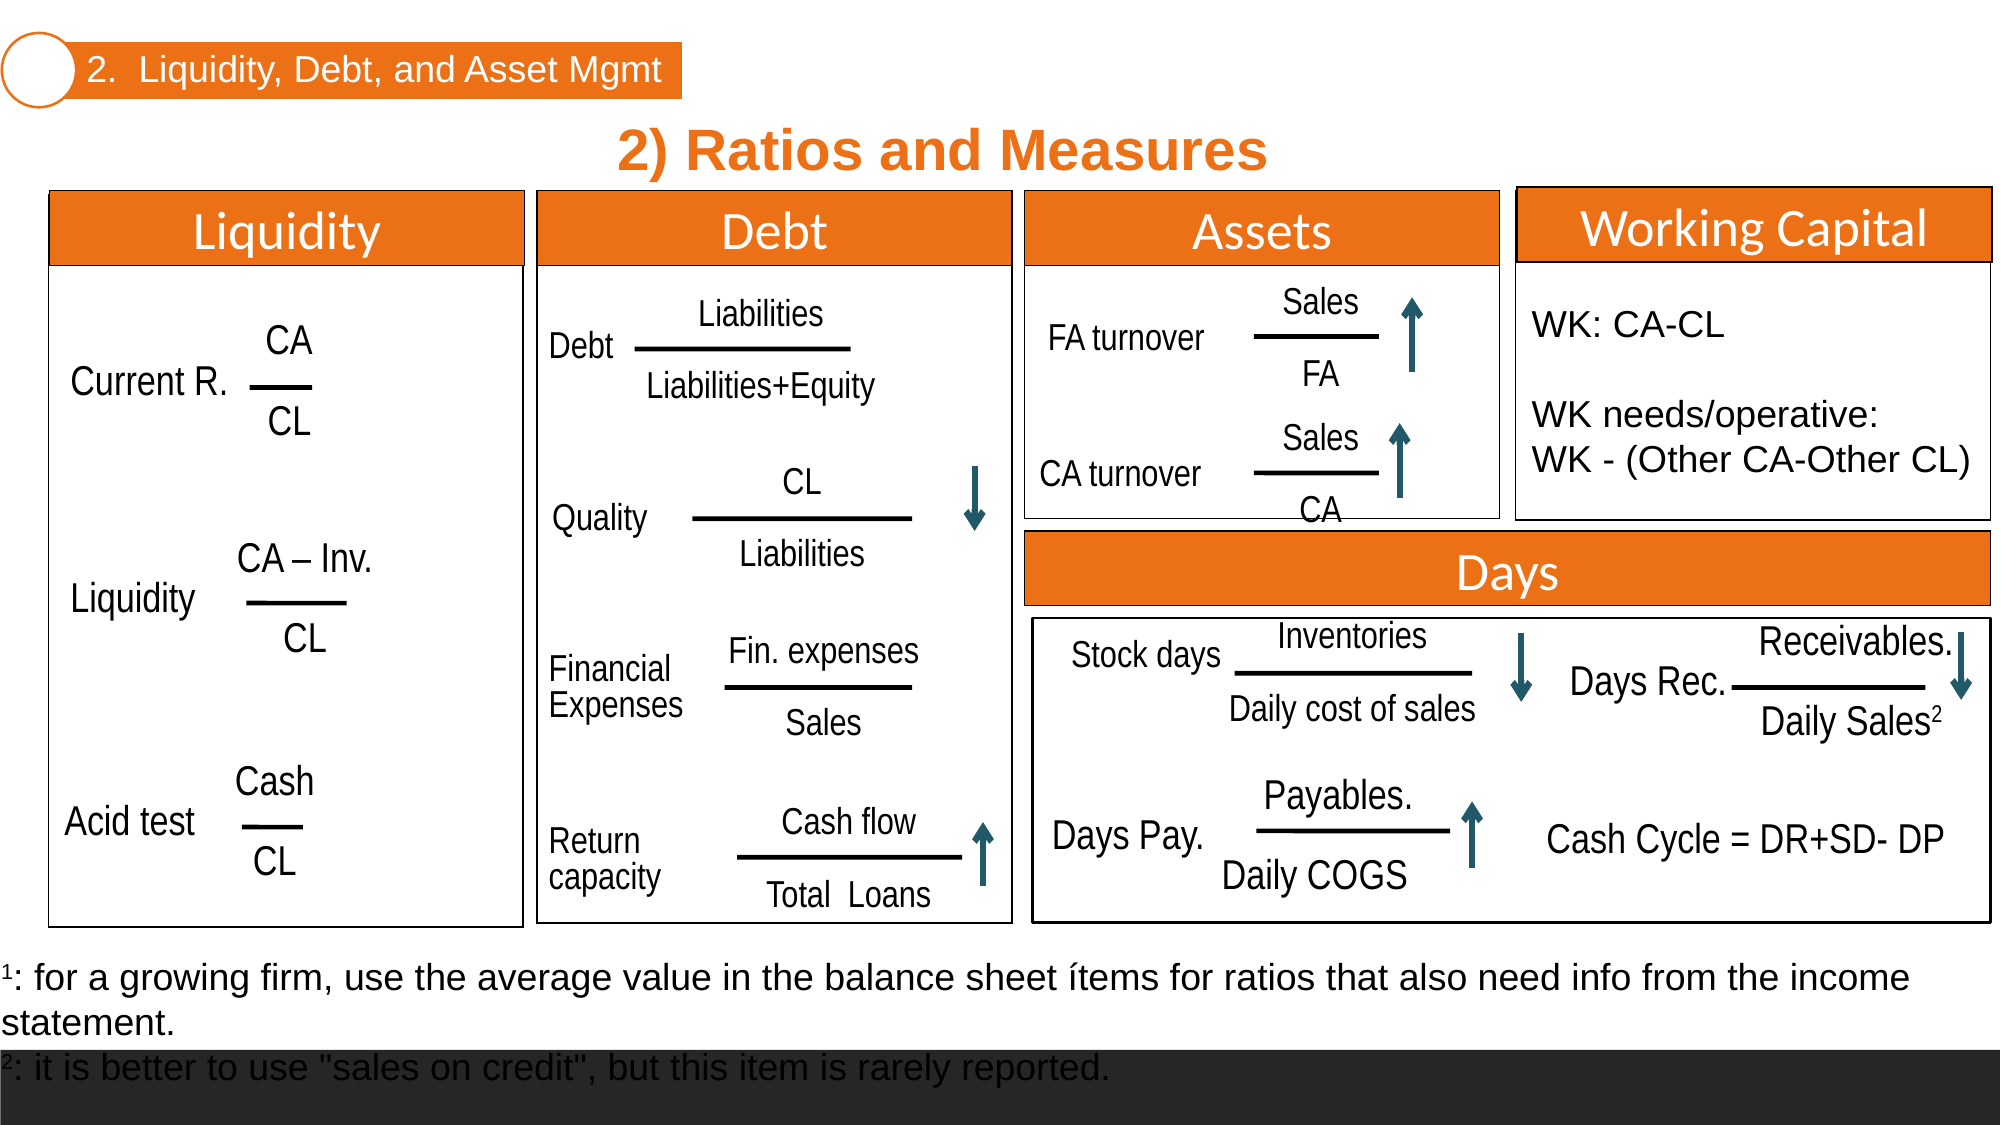

2.  Liquidity, Debt, and Asset Mgmt

1. Context and type of analyses
2) Ratios and Measures
Working Capital
Liquidity

Debt
Assets

	Sales
 FA turnover
	FA

	Liabilities

	Liabilities+Equity
WK: CA-CL

WK needs/operative:
WK - (Other CA-Other CL)
	CA
Current R.
	CL
Debt

	Sales
CA turnover	 		CA

	CL
Quality
	Liabilities

Days
	CA – Inv.
Liquidity
	CL

	Inventories

	Daily cost of sales
Stock days

	           Receivables.
Days Rec.
	          Daily Sales2

	Fin. expenses

	Sales
Financial
Expenses

	Cash

	CL
	           Payables.
Days Pay.
	      Daily COGS

Cash Cycle = DR+SD- DP
Acid test
	Cash flow

	Total  Loans
Return
capacity

1: for a growing firm, use the average value in the balance sheet ítems for ratios that also need info from the income statement.
2: it is better to use "sales on credit", but this item is rarely reported.

3. Return and Profitability

4. Notes and Auditor Reports